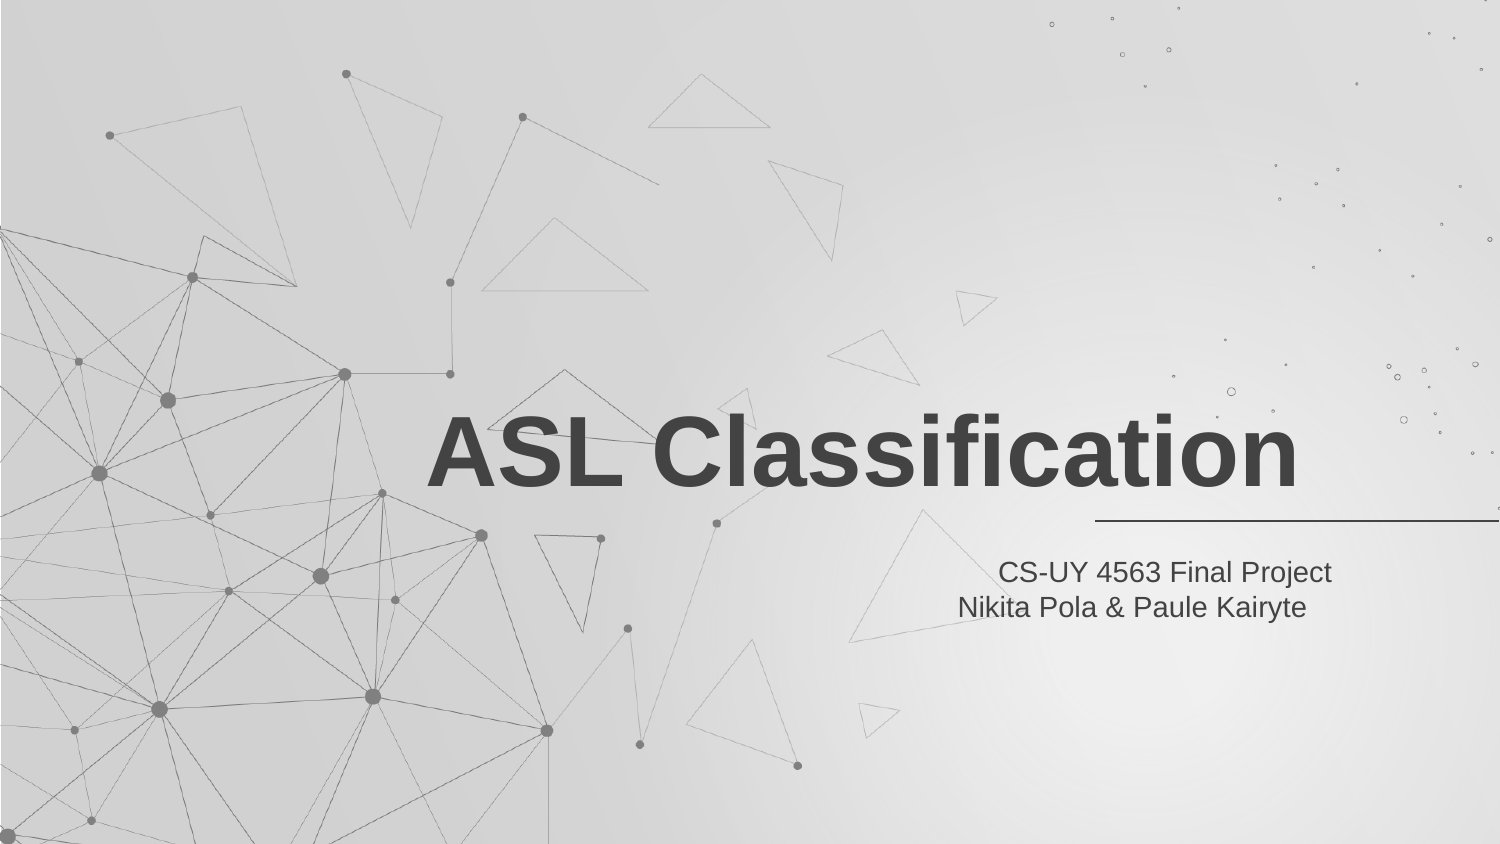

# ASL Classification
CS-UY 4563 Final Project
Nikita Pola & Paule Kairyte